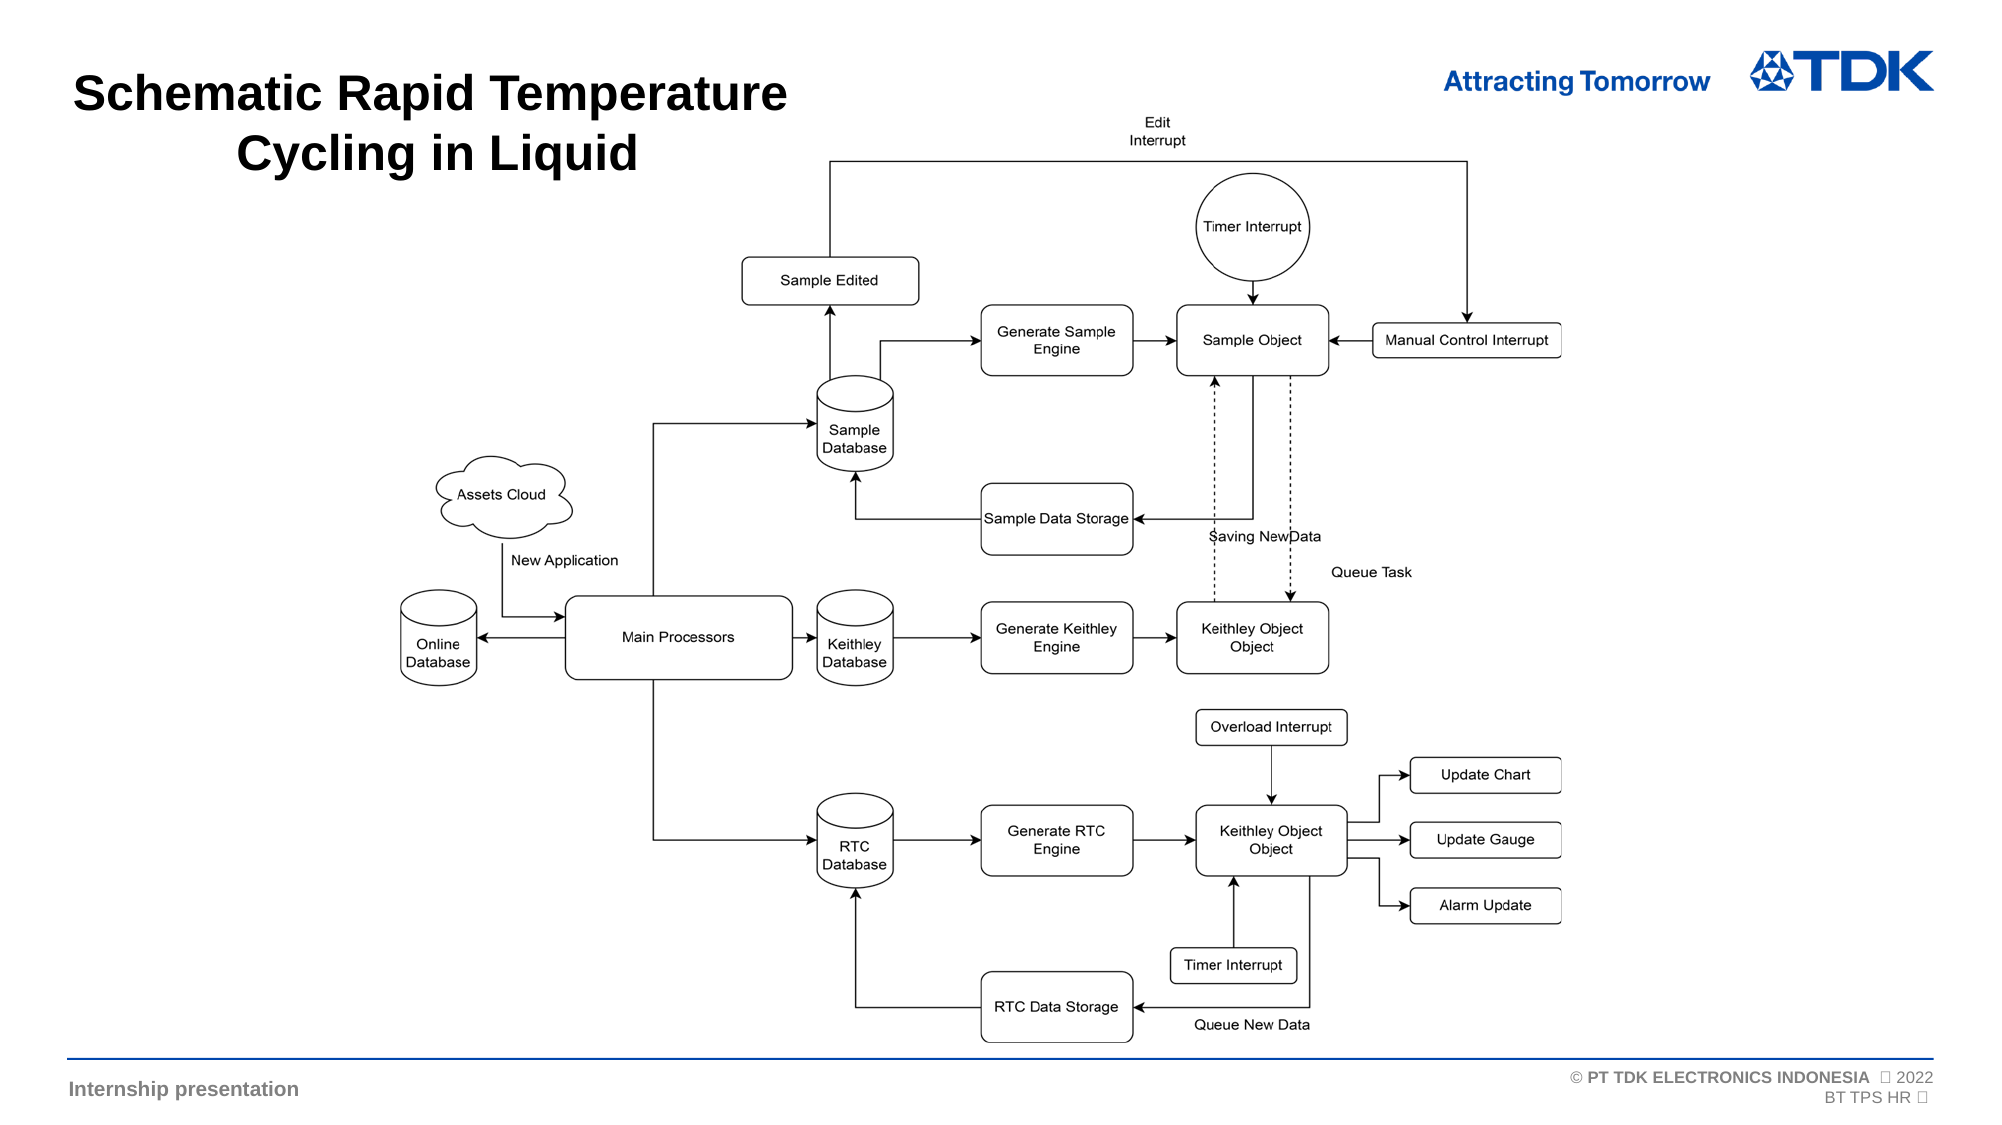

# Schematic Rapid Temperature Cycling in Liquid